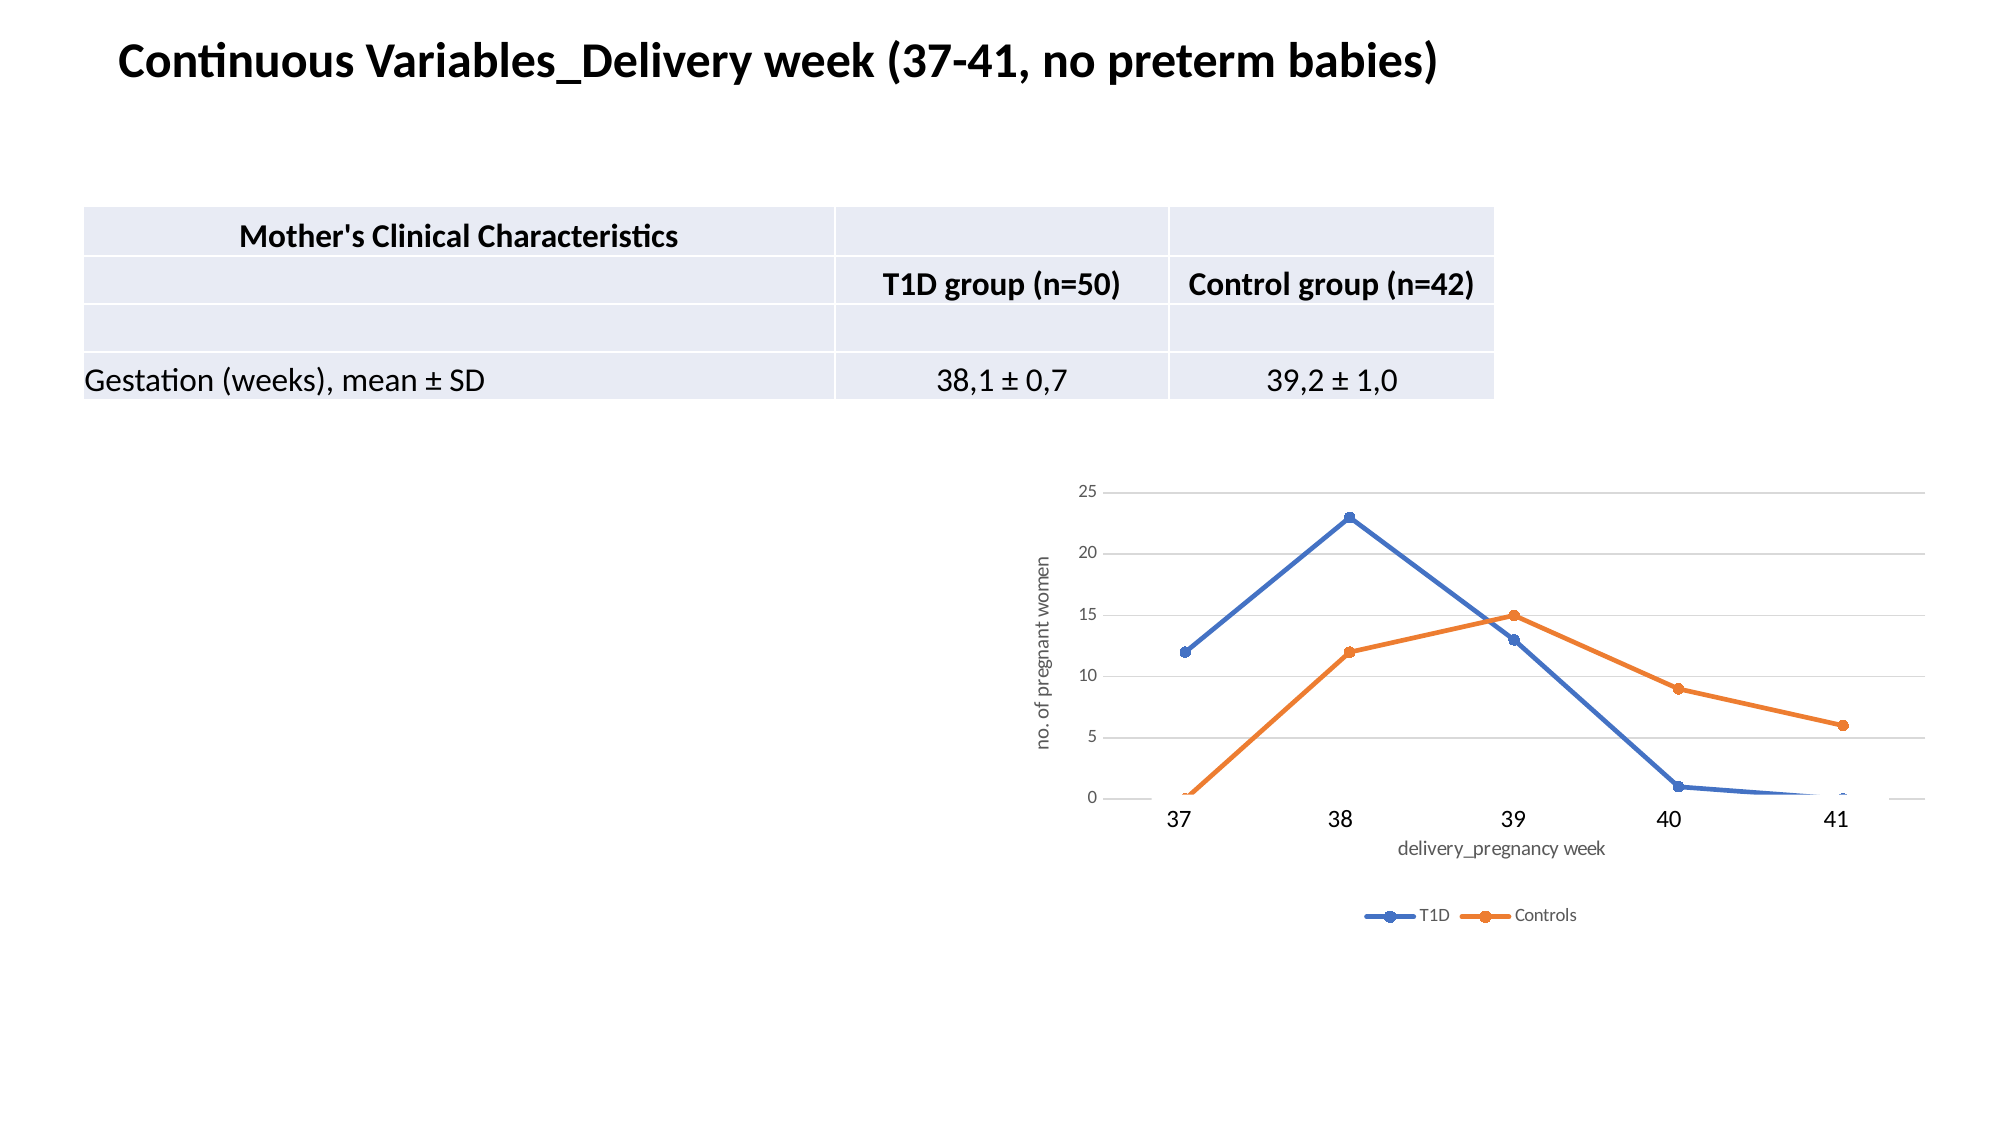

Continuous Variables_Delivery week (37-41, no preterm babies)
| Mother's Clinical Characteristics |  |  |
| --- | --- | --- |
|  | T1D group (n=50) | Control group (n=42) |
|  |  |  |
| Gestation (weeks), mean ± SD | 38,1 ± 0,7 | 39,2 ± 1,0 |

### Chart

| Category | T1D | Controls |
|---|---|---|
37	  38	      39	       40	          41